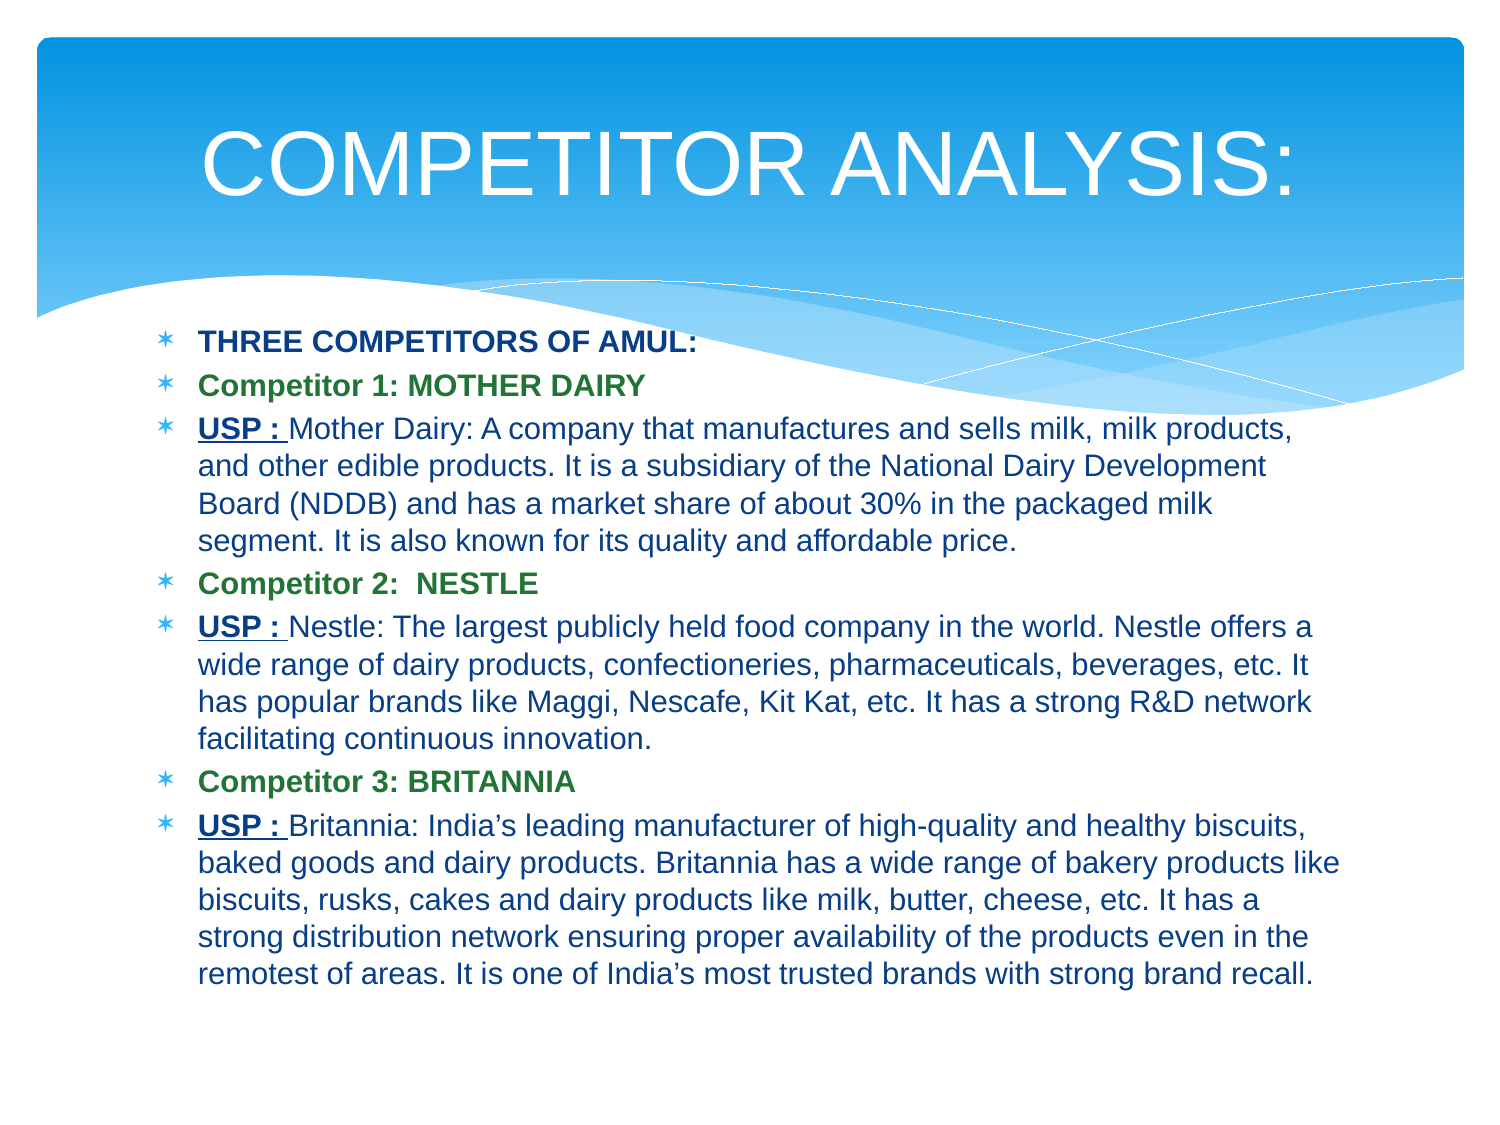

# COMPETITOR ANALYSIS:
THREE COMPETITORS OF AMUL:
Competitor 1: MOTHER DAIRY
USP : Mother Dairy: A company that manufactures and sells milk, milk products, and other edible products. It is a subsidiary of the National Dairy Development Board (NDDB) and has a market share of about 30% in the packaged milk segment. It is also known for its quality and affordable price.
Competitor 2:  NESTLE
USP : Nestle: The largest publicly held food company in the world. Nestle offers a wide range of dairy products, confectioneries, pharmaceuticals, beverages, etc. It has popular brands like Maggi, Nescafe, Kit Kat, etc. It has a strong R&D network facilitating continuous innovation.
Competitor 3: BRITANNIA
USP : Britannia: India’s leading manufacturer of high-quality and healthy biscuits, baked goods and dairy products. Britannia has a wide range of bakery products like biscuits, rusks, cakes and dairy products like milk, butter, cheese, etc. It has a strong distribution network ensuring proper availability of the products even in the remotest of areas. It is one of India’s most trusted brands with strong brand recall.